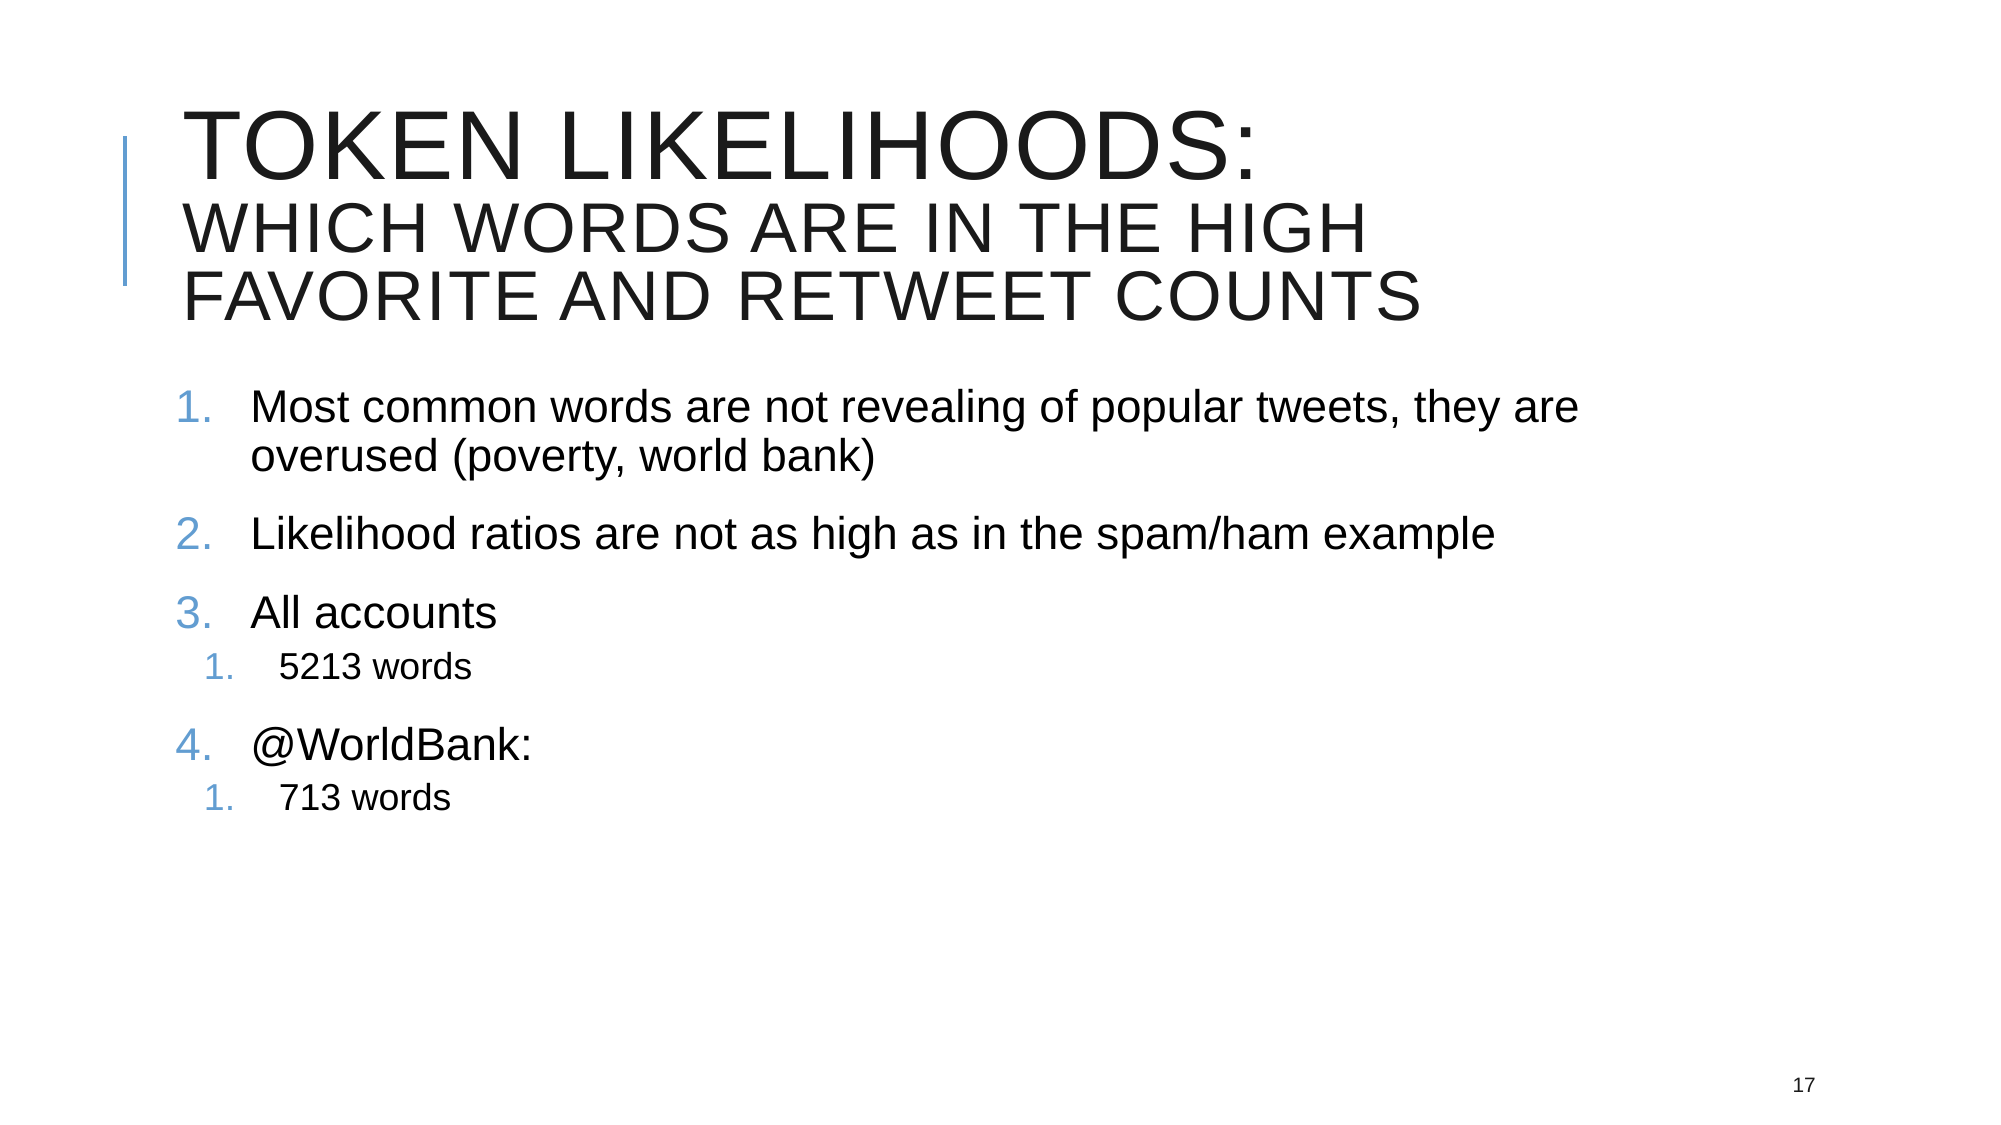

# Token Likelihoods: which words are in the high favorite and retweet counts
Most common words are not revealing of popular tweets, they are overused (poverty, world bank)
Likelihood ratios are not as high as in the spam/ham example
All accounts
5213 words
@WorldBank:
713 words
17